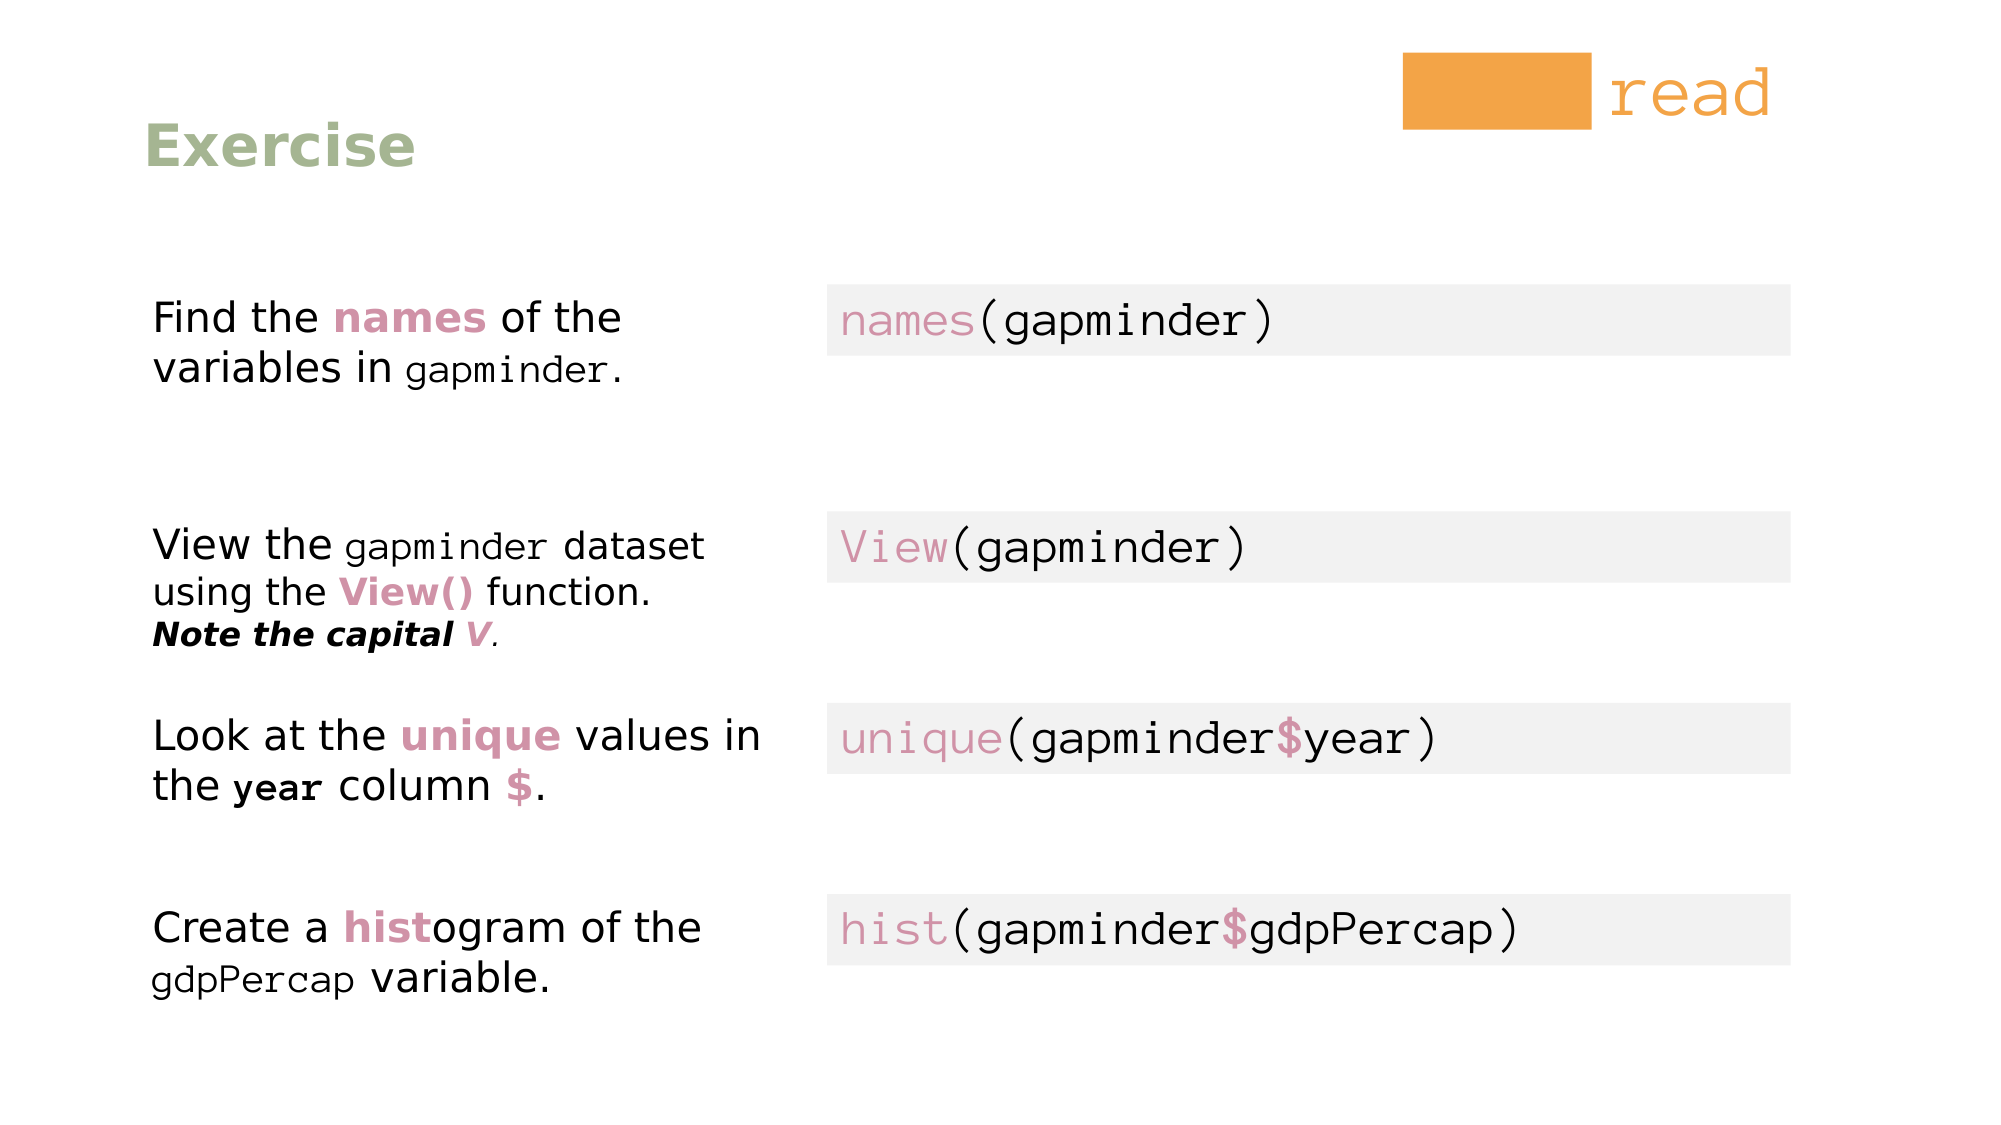

read

Exercise

Find the names of the variables in gapminder.
names(gapminder)
View the gapminder dataset using the View() function.
Note the capital V.
View(gapminder)
Look at the unique values in the year column $.
unique(gapminder$year)
Create a histogram of the gdpPercap variable.
hist(gapminder$gdpPercap)